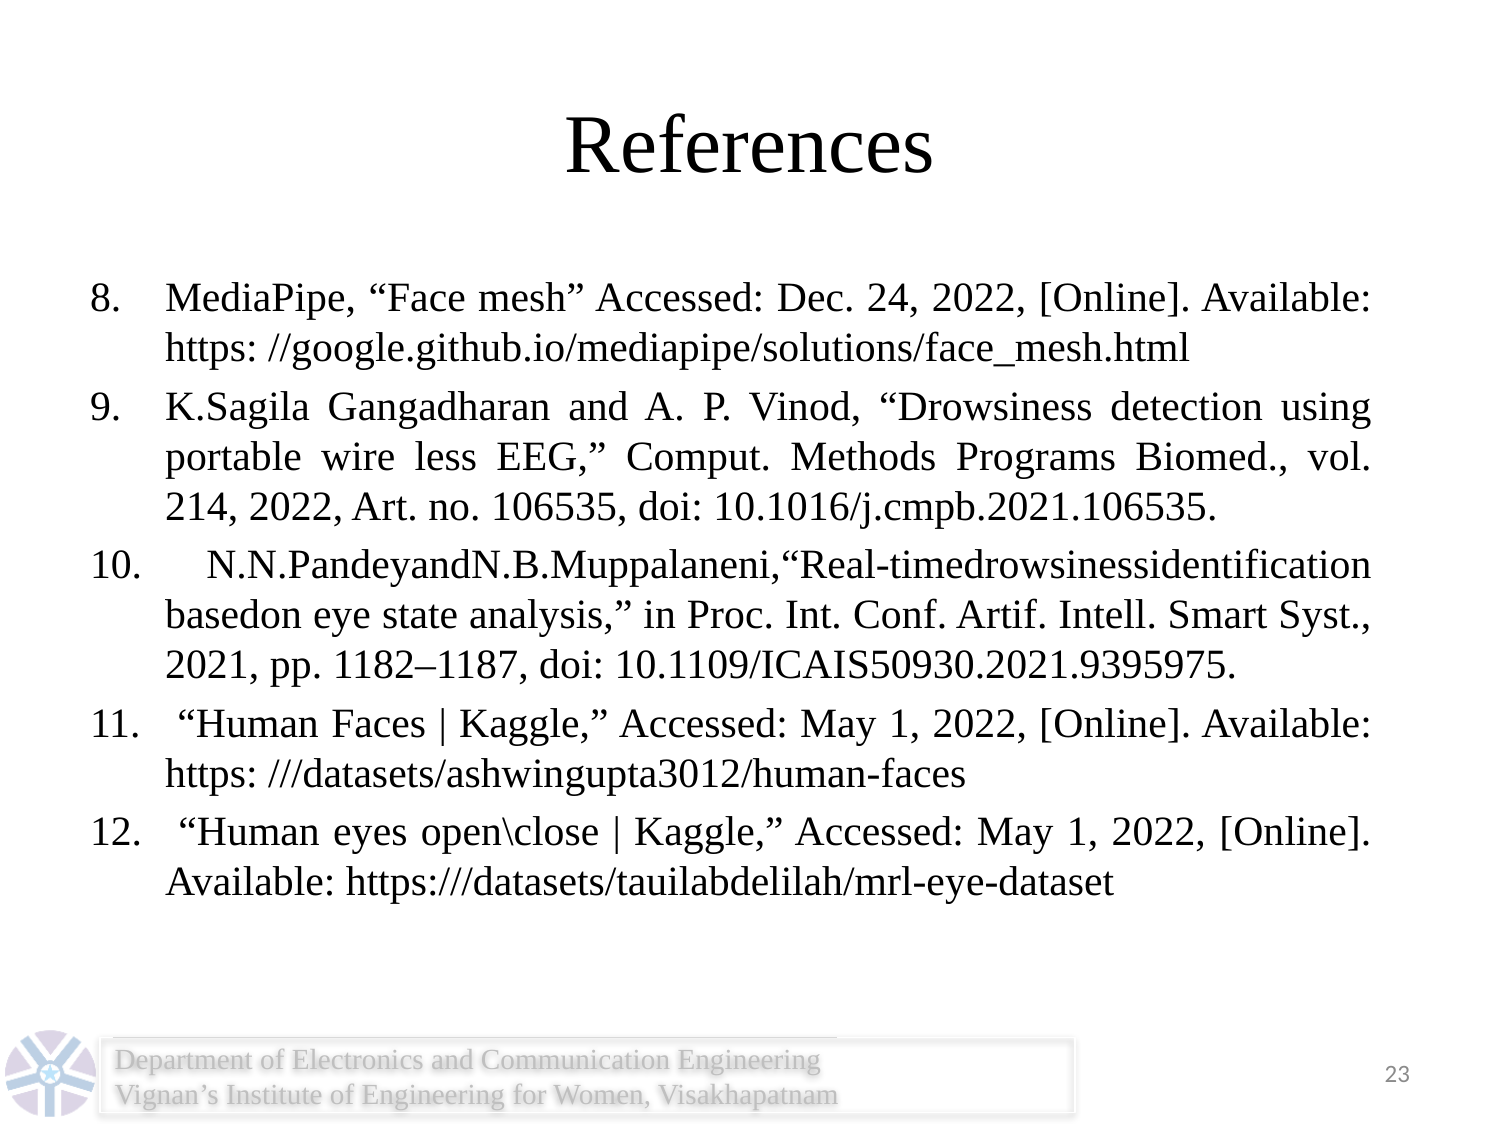

# References
MediaPipe, “Face mesh” Accessed: Dec. 24, 2022, [Online]. Available: https: //google.github.io/mediapipe/solutions/face_mesh.html
K.Sagila Gangadharan and A. P. Vinod, “Drowsiness detection using portable wire less EEG,” Comput. Methods Programs Biomed., vol. 214, 2022, Art. no. 106535, doi: 10.1016/j.cmpb.2021.106535.
 N.N.PandeyandN.B.Muppalaneni,“Real-timedrowsinessidentification basedon eye state analysis,” in Proc. Int. Conf. Artif. Intell. Smart Syst., 2021, pp. 1182–1187, doi: 10.1109/ICAIS50930.2021.9395975.
 “Human Faces | Kaggle,” Accessed: May 1, 2022, [Online]. Available: https: ///datasets/ashwingupta3012/human-faces
 “Human eyes open\close | Kaggle,” Accessed: May 1, 2022, [Online]. Available: https:///datasets/tauilabdelilah/mrl-eye-dataset
23